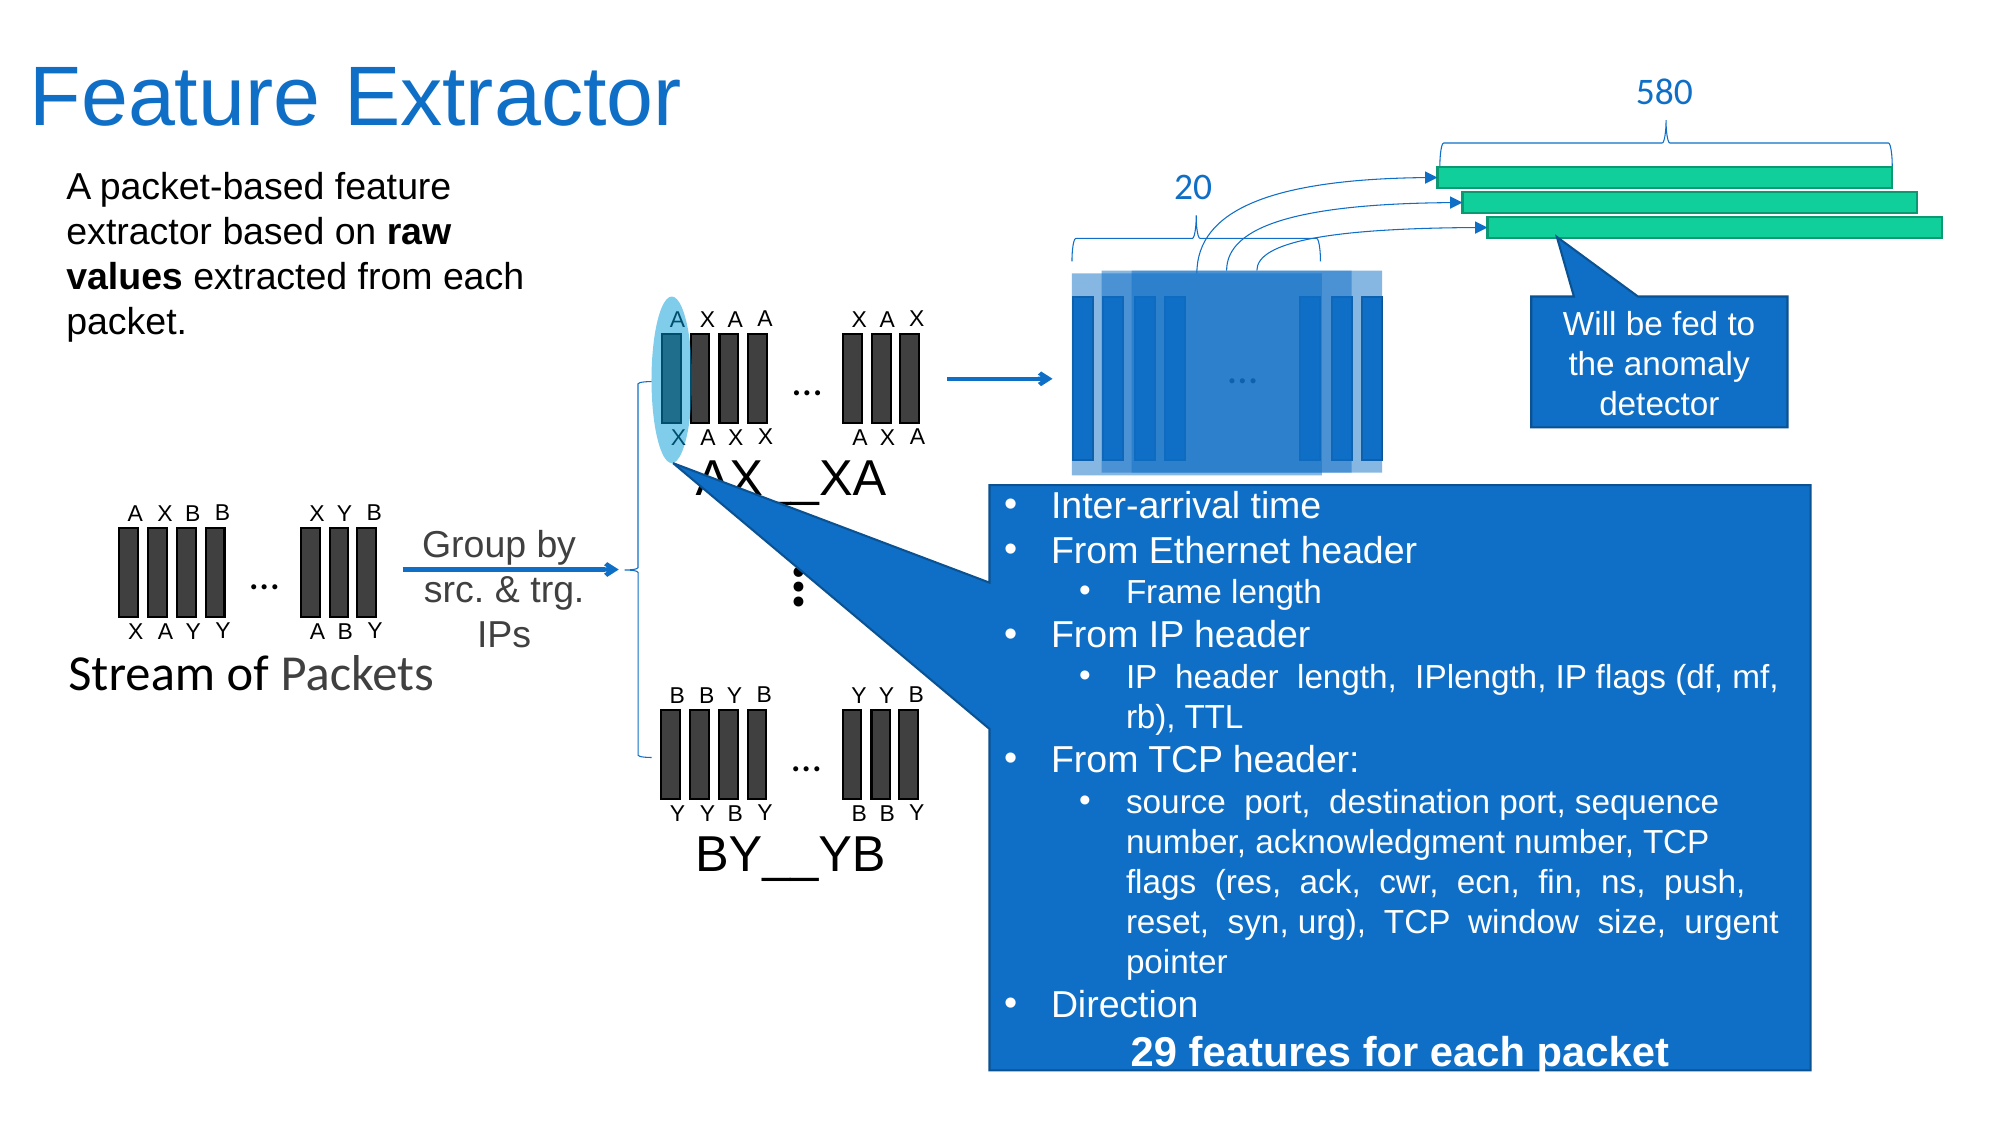

Feature Extractor
580

A packet-based feature extractor based on raw values extracted from each packet.
20

X
A
X
X
A
A
A

…
AX__XA
A
X
A
A
X
X
X
Will be fed to the anomaly detector

…

Inter-arrival time
From Ethernet header
Frame length
From IP header
IP  header  length,  IPlength, IP flags (df, mf, rb), TTL
From TCP header:
source  port,  destination port, sequence number, acknowledgment number, TCP  flags  (res,  ack,  cwr,  ecn,  fin,  ns,  push,  reset,  syn, urg),  TCP  window  size,  urgent  pointer
Direction
29 features for each packet
B
B
X
X
Y
B
A

…
Stream of Packets
Y
Y
A
A
B
Y
X
Group by
src. & trg. IPs
…
B
B
Y
B
Y
Y
B

…
BY__YB
Y
Y
B
Y
B
B
Y